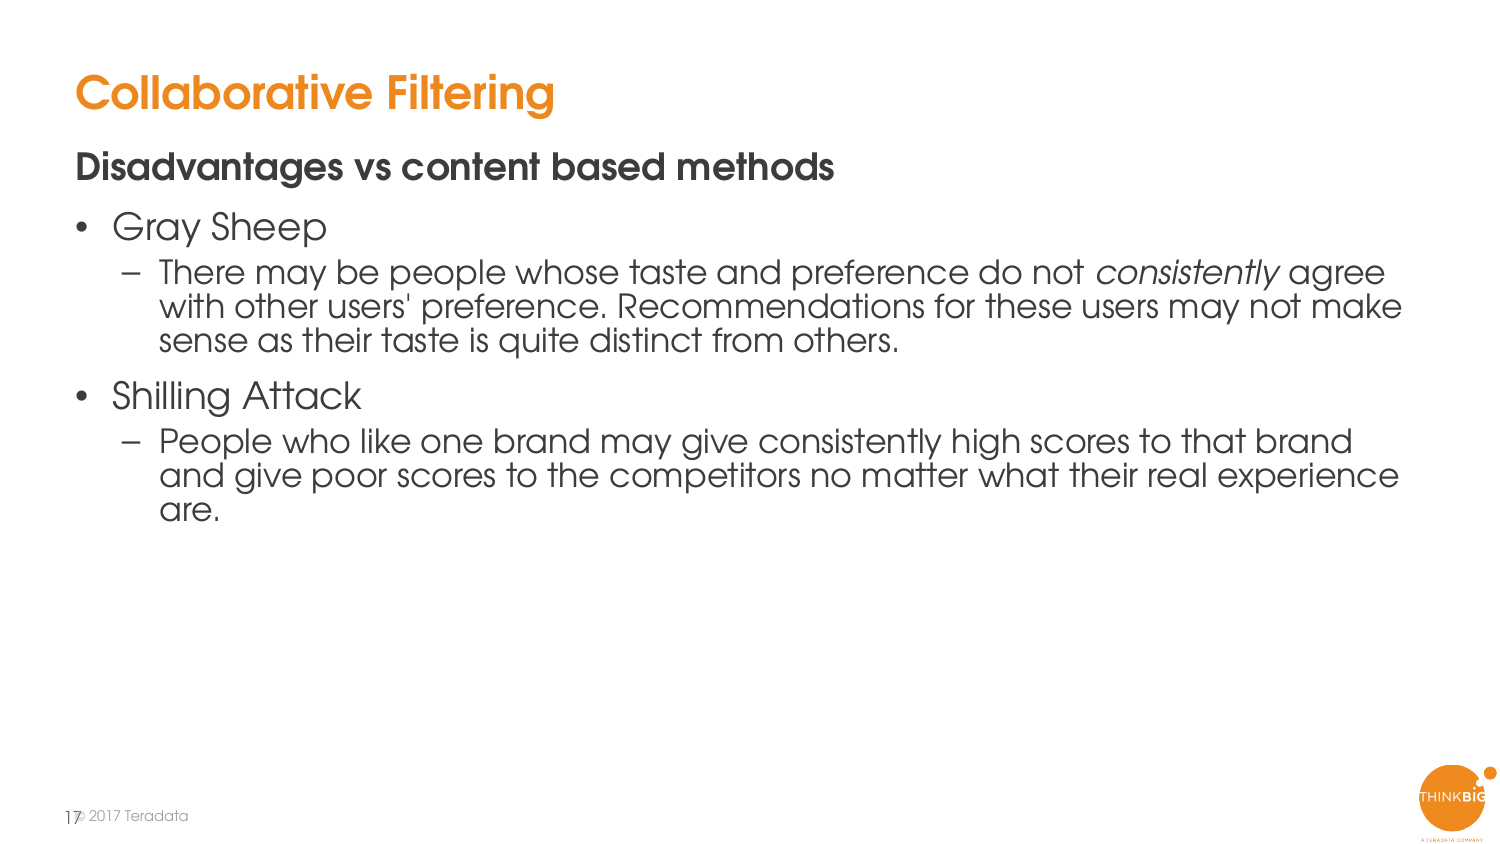

# Collaborative Filtering
Disadvantages vs content based methods
Gray Sheep
There may be people whose taste and preference do not consistently agree with other users' preference. Recommendations for these users may not make sense as their taste is quite distinct from others.
Shilling Attack
People who like one brand may give consistently high scores to that brand and give poor scores to the competitors no matter what their real experience are.
© 2017 Teradata